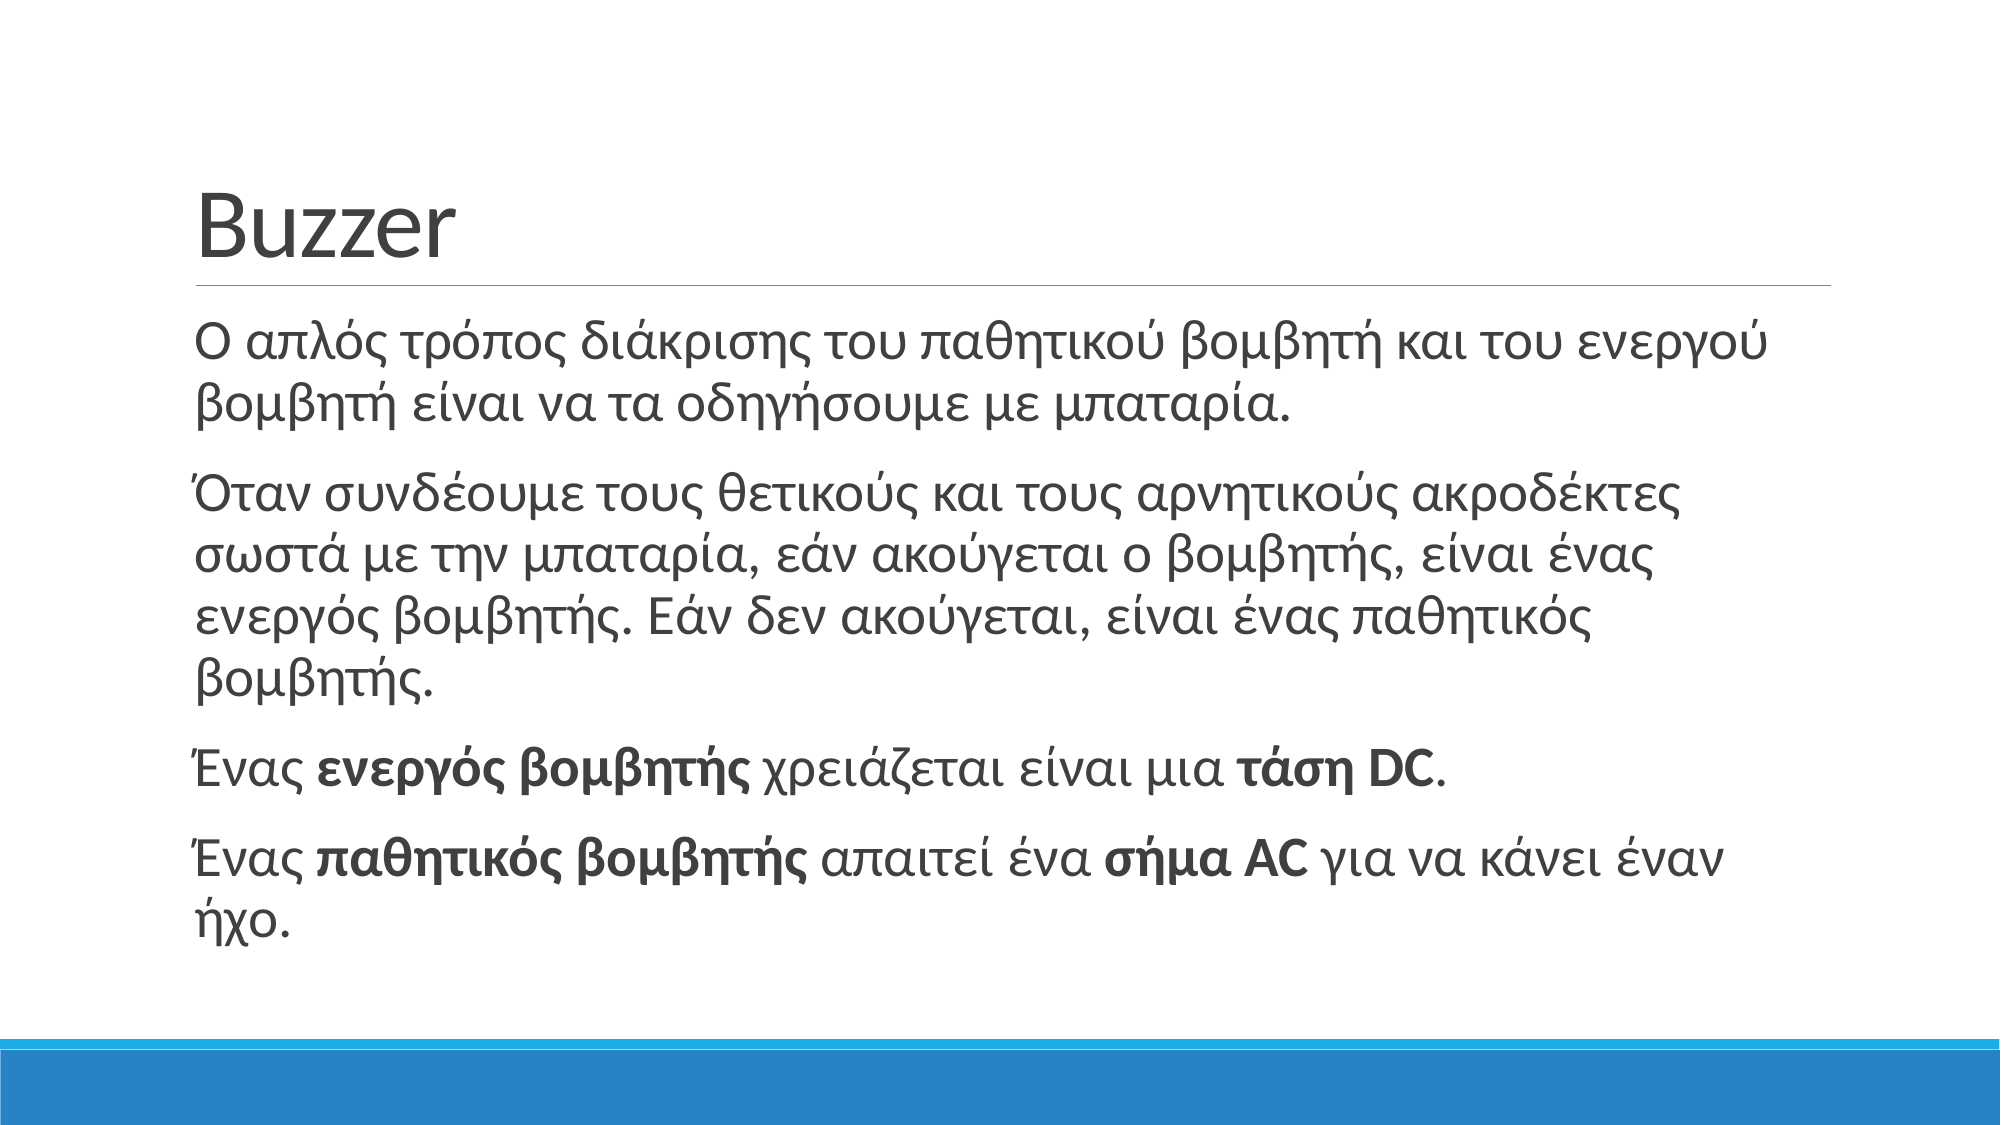

# Buzzer
Ο απλός τρόπος διάκρισης του παθητικού βομβητή και του ενεργού βομβητή είναι να τα οδηγήσουμε με μπαταρία.
Όταν συνδέουμε τους θετικούς και τους αρνητικούς ακροδέκτες σωστά με την μπαταρία, εάν ακούγεται ο βομβητής, είναι ένας ενεργός βομβητής. Εάν δεν ακούγεται, είναι ένας παθητικός βομβητής.
Ένας ενεργός βομβητής χρειάζεται είναι μια τάση DC.
Ένας παθητικός βομβητής απαιτεί ένα σήμα AC για να κάνει έναν ήχο.